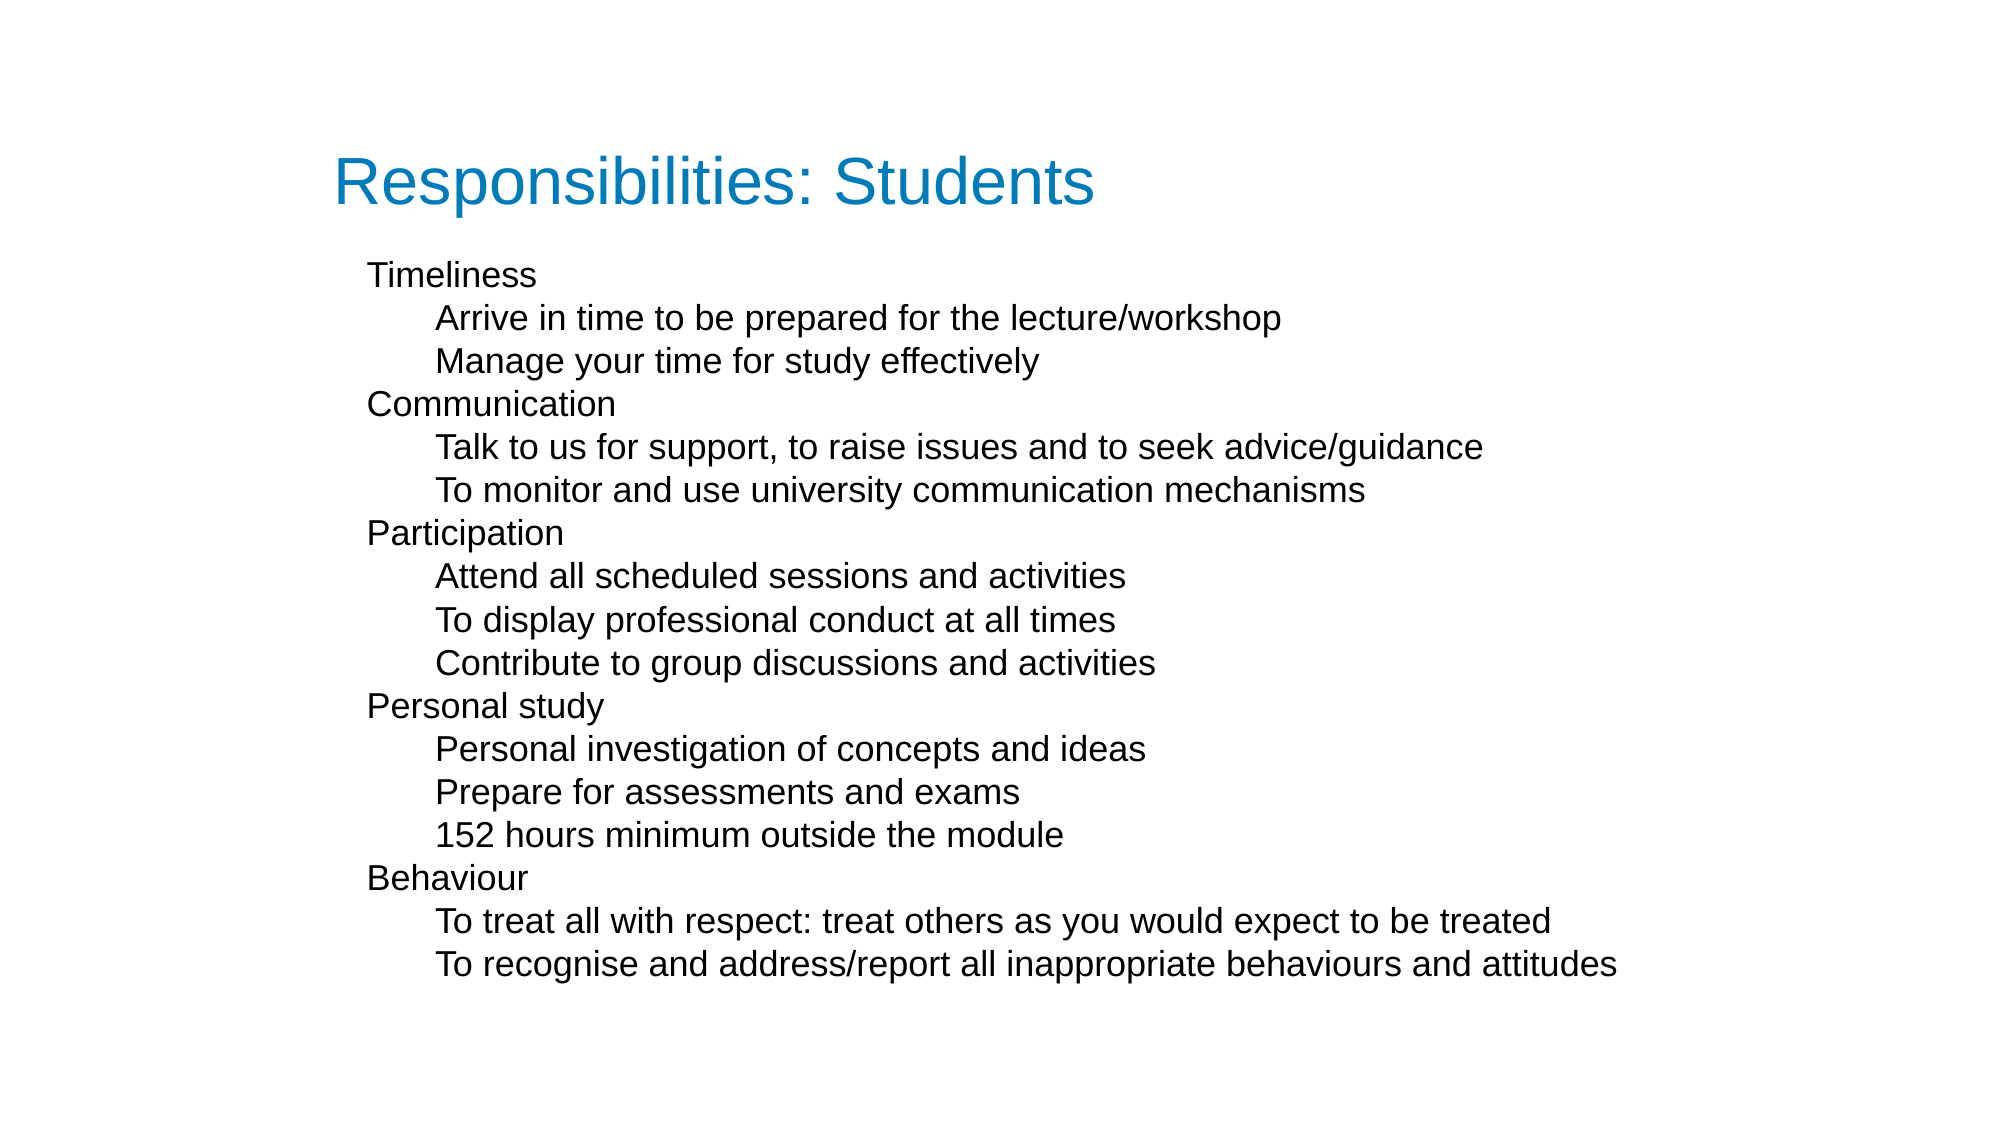

# Responsibilities: Students
Timeliness
Arrive in time to be prepared for the lecture/workshop
Manage your time for study effectively
Communication
Talk to us for support, to raise issues and to seek advice/guidance
To monitor and use university communication mechanisms
Participation
Attend all scheduled sessions and activities
To display professional conduct at all times
Contribute to group discussions and activities
Personal study
Personal investigation of concepts and ideas
Prepare for assessments and exams
152 hours minimum outside the module
Behaviour
To treat all with respect: treat others as you would expect to be treated
To recognise and address/report all inappropriate behaviours and attitudes